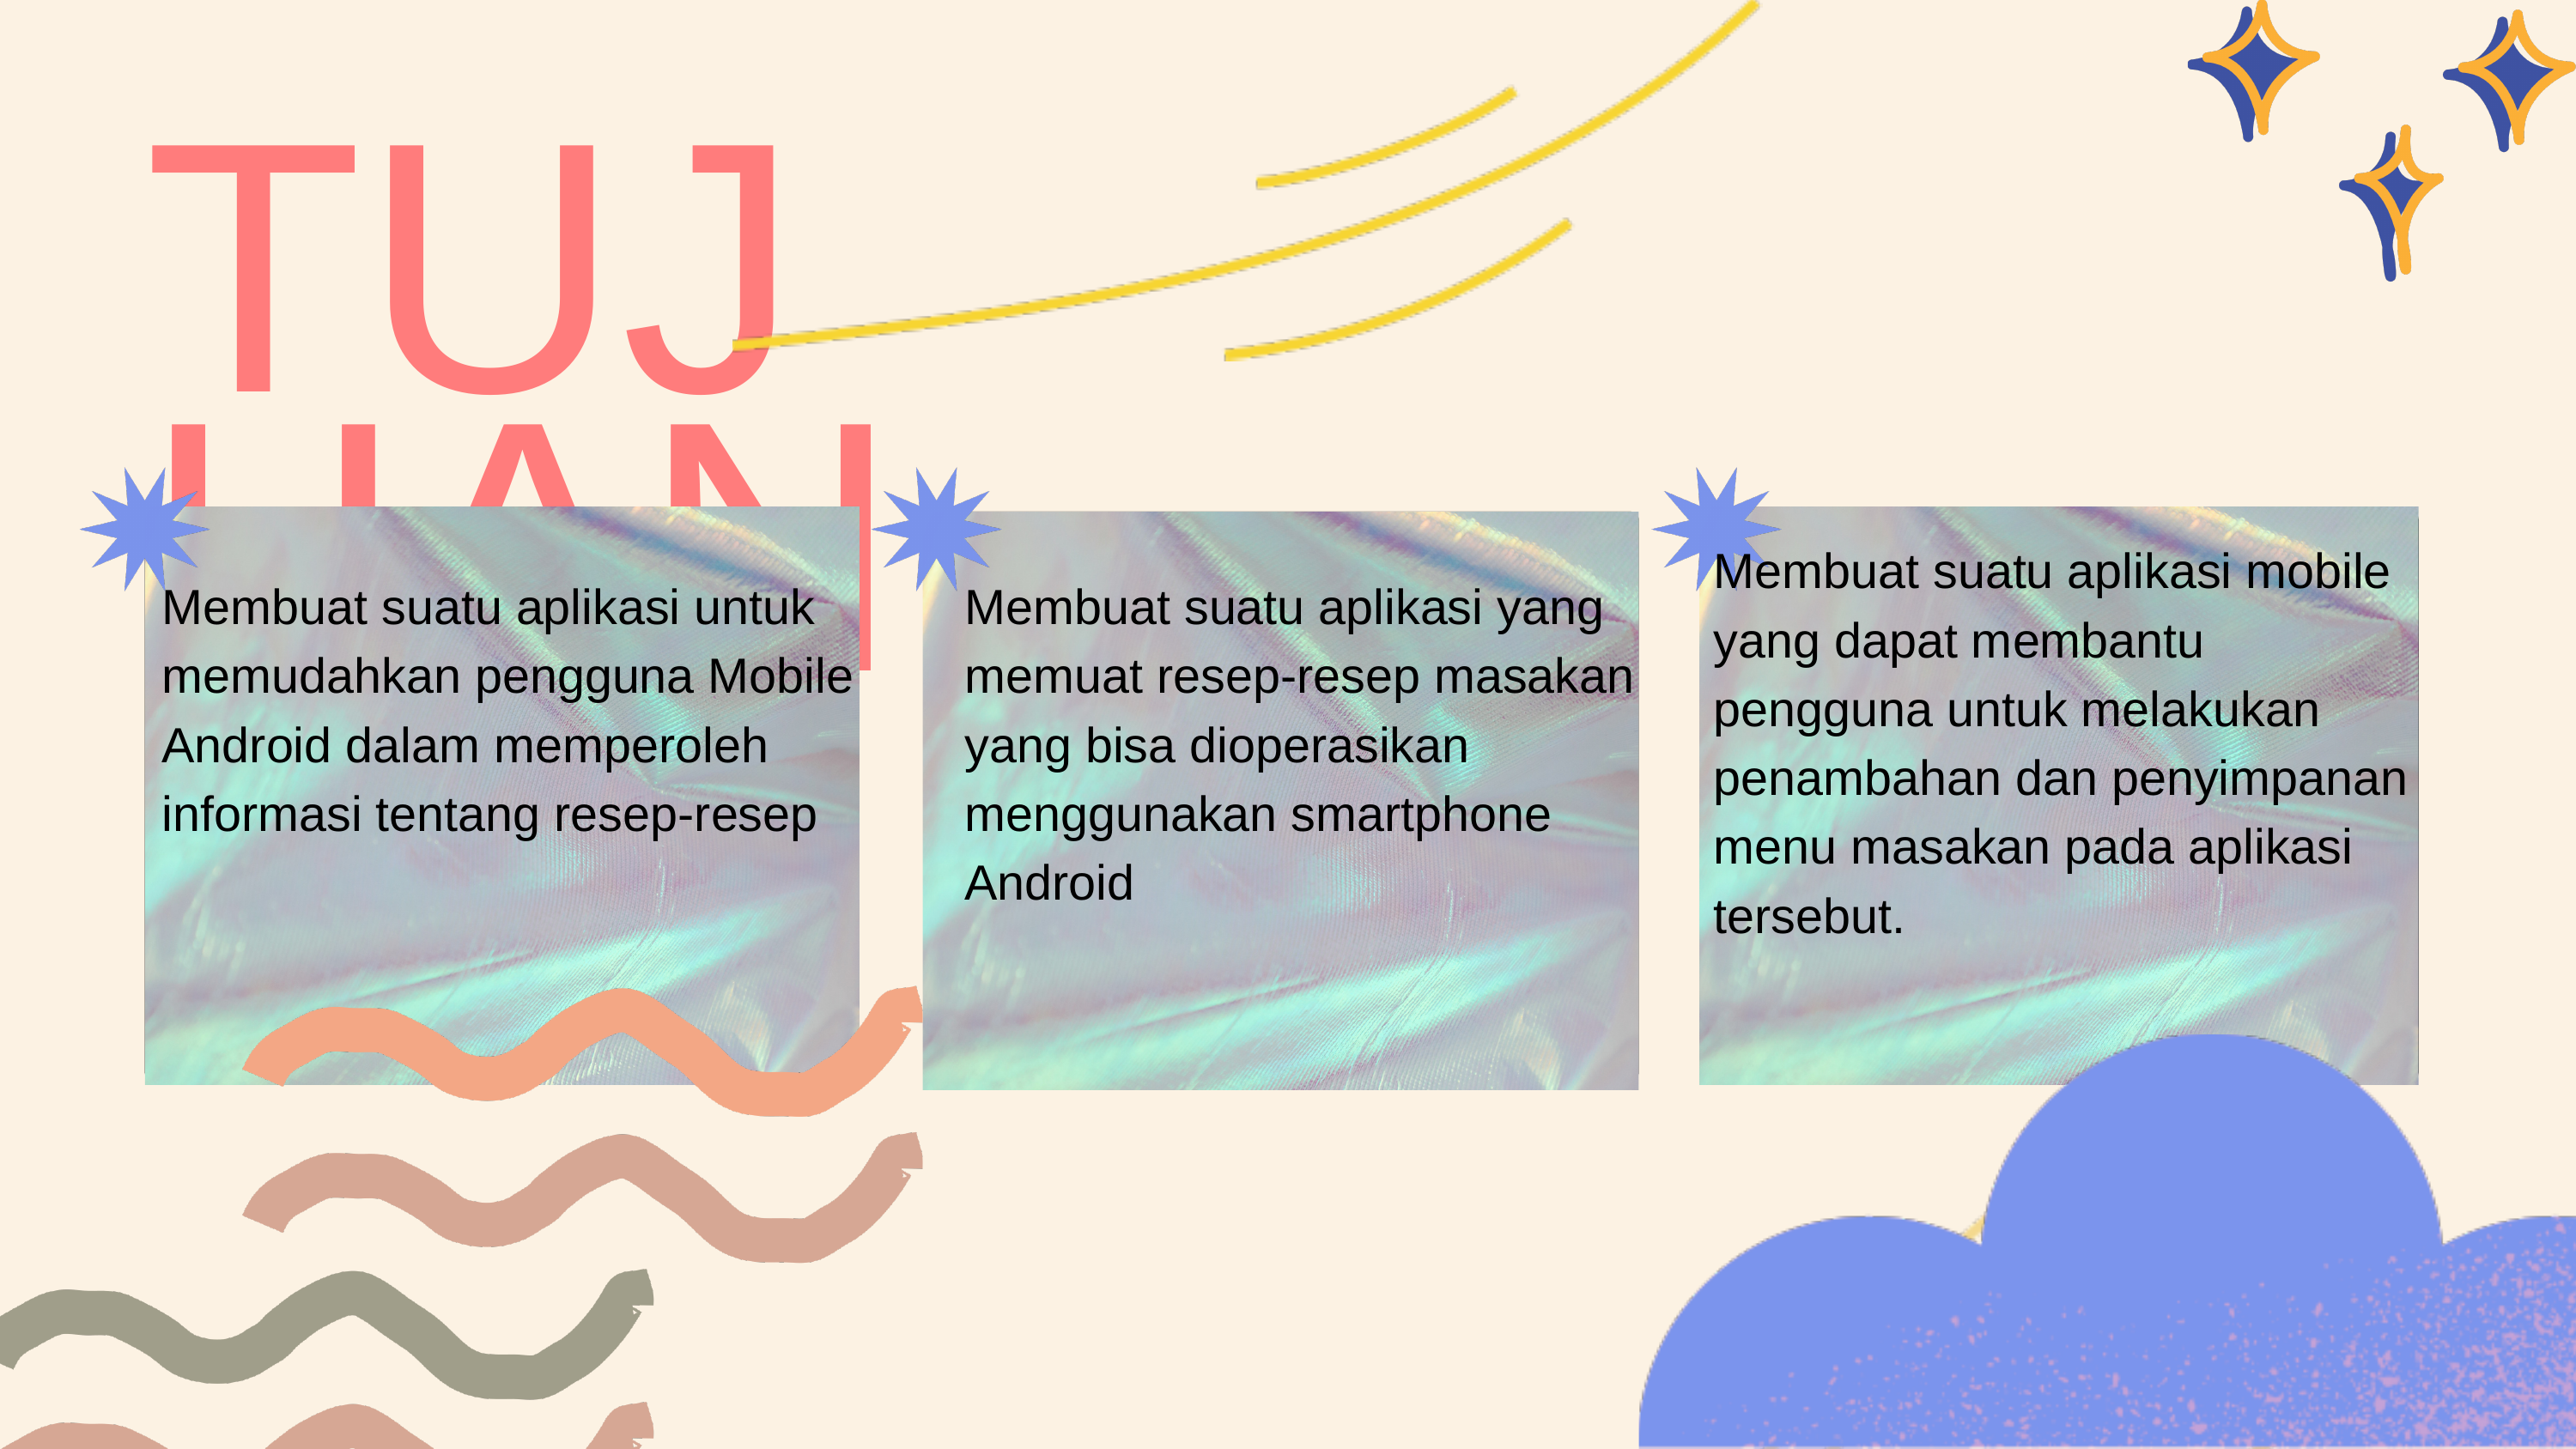

TUJUAN

Membuat suatu aplikasi mobile yang dapat membantu pengguna untuk melakukan penambahan dan penyimpanan menu masakan pada aplikasi tersebut.
Membuat suatu aplikasi untuk memudahkan pengguna Mobile Android dalam memperoleh informasi tentang resep-resep
Membuat suatu aplikasi yang memuat resep-resep masakan yang bisa dioperasikan menggunakan smartphone Android